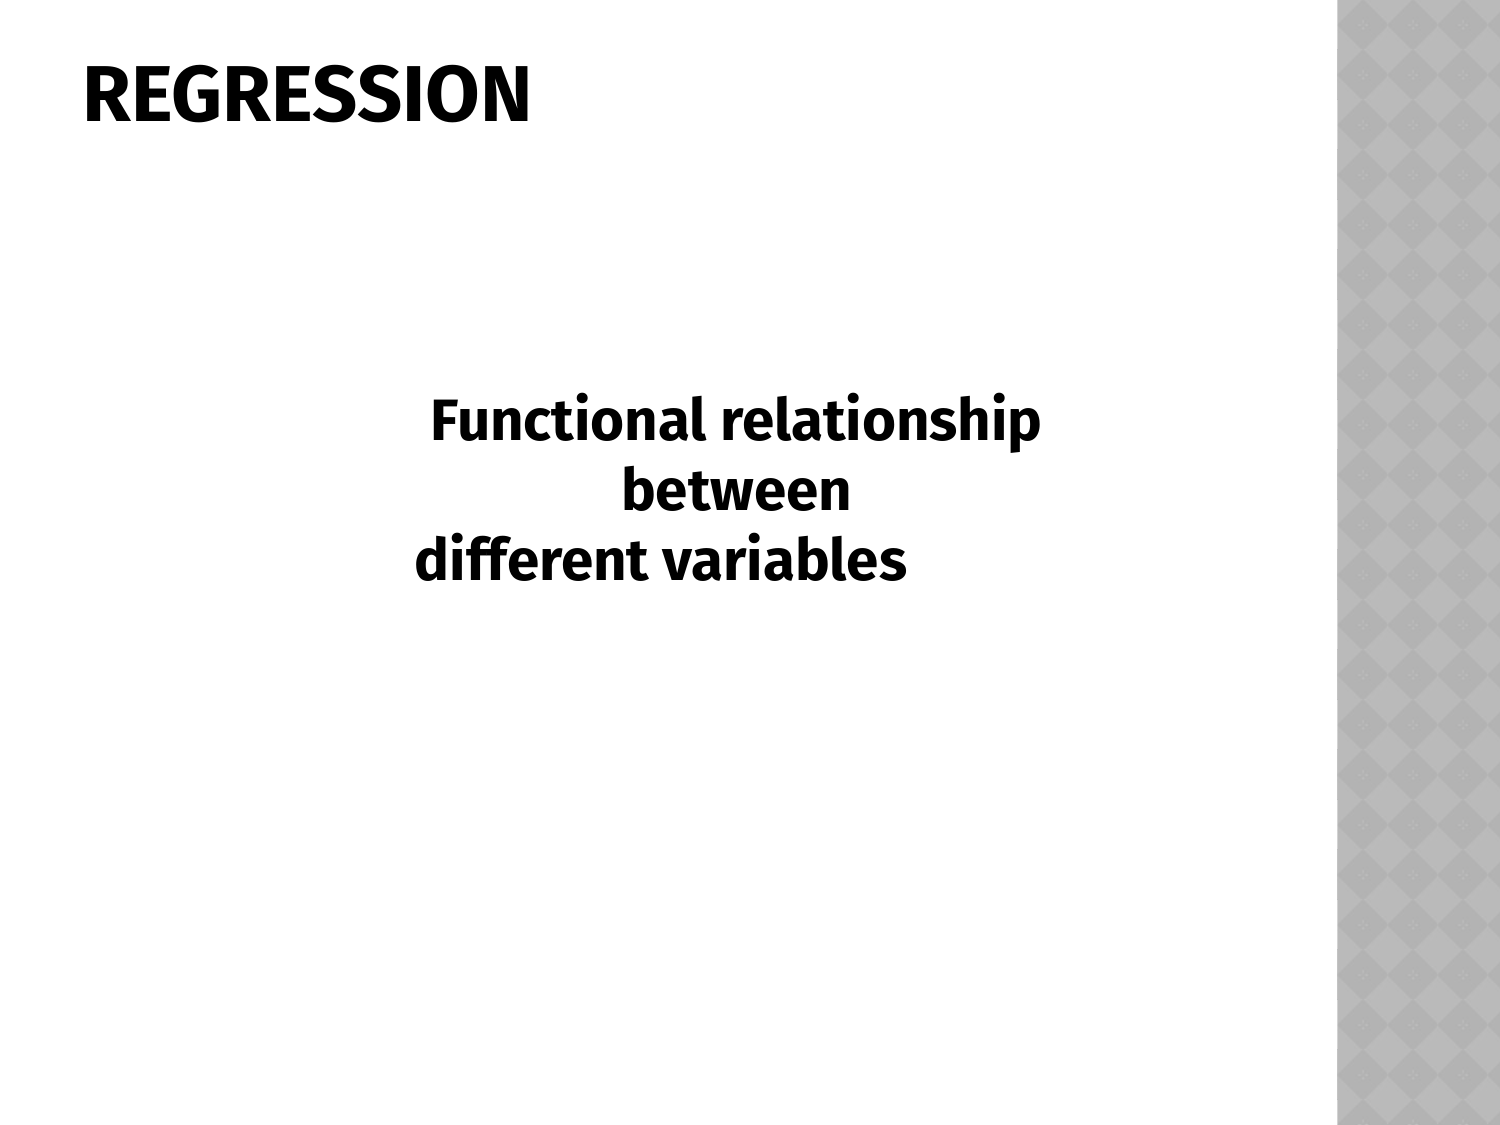

# REGRESSION
Functional relationship
between
different variables